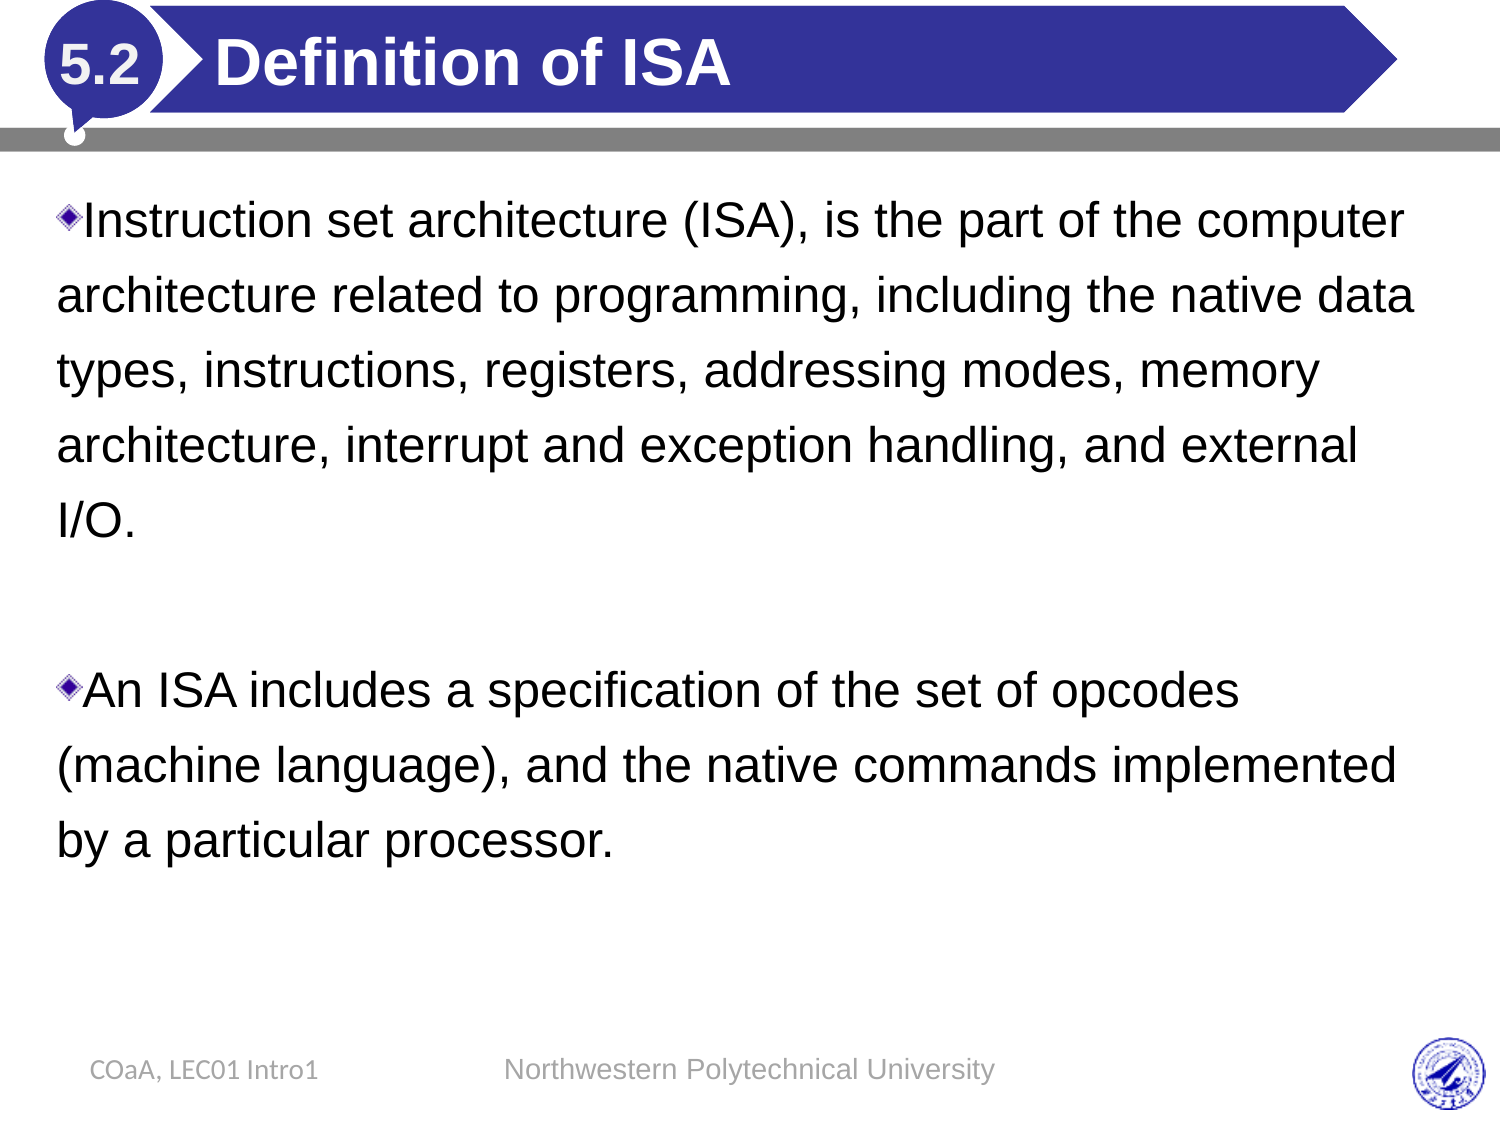

# Definition of ISA
5.2
Instruction set architecture (ISA), is the part of the computer architecture related to programming, including the native data types, instructions, registers, addressing modes, memory architecture, interrupt and exception handling, and external I/O.

An ISA includes a specification of the set of opcodes (machine language), and the native commands implemented by a particular processor.
COaA, LEC01 Intro1
Northwestern Polytechnical University
61